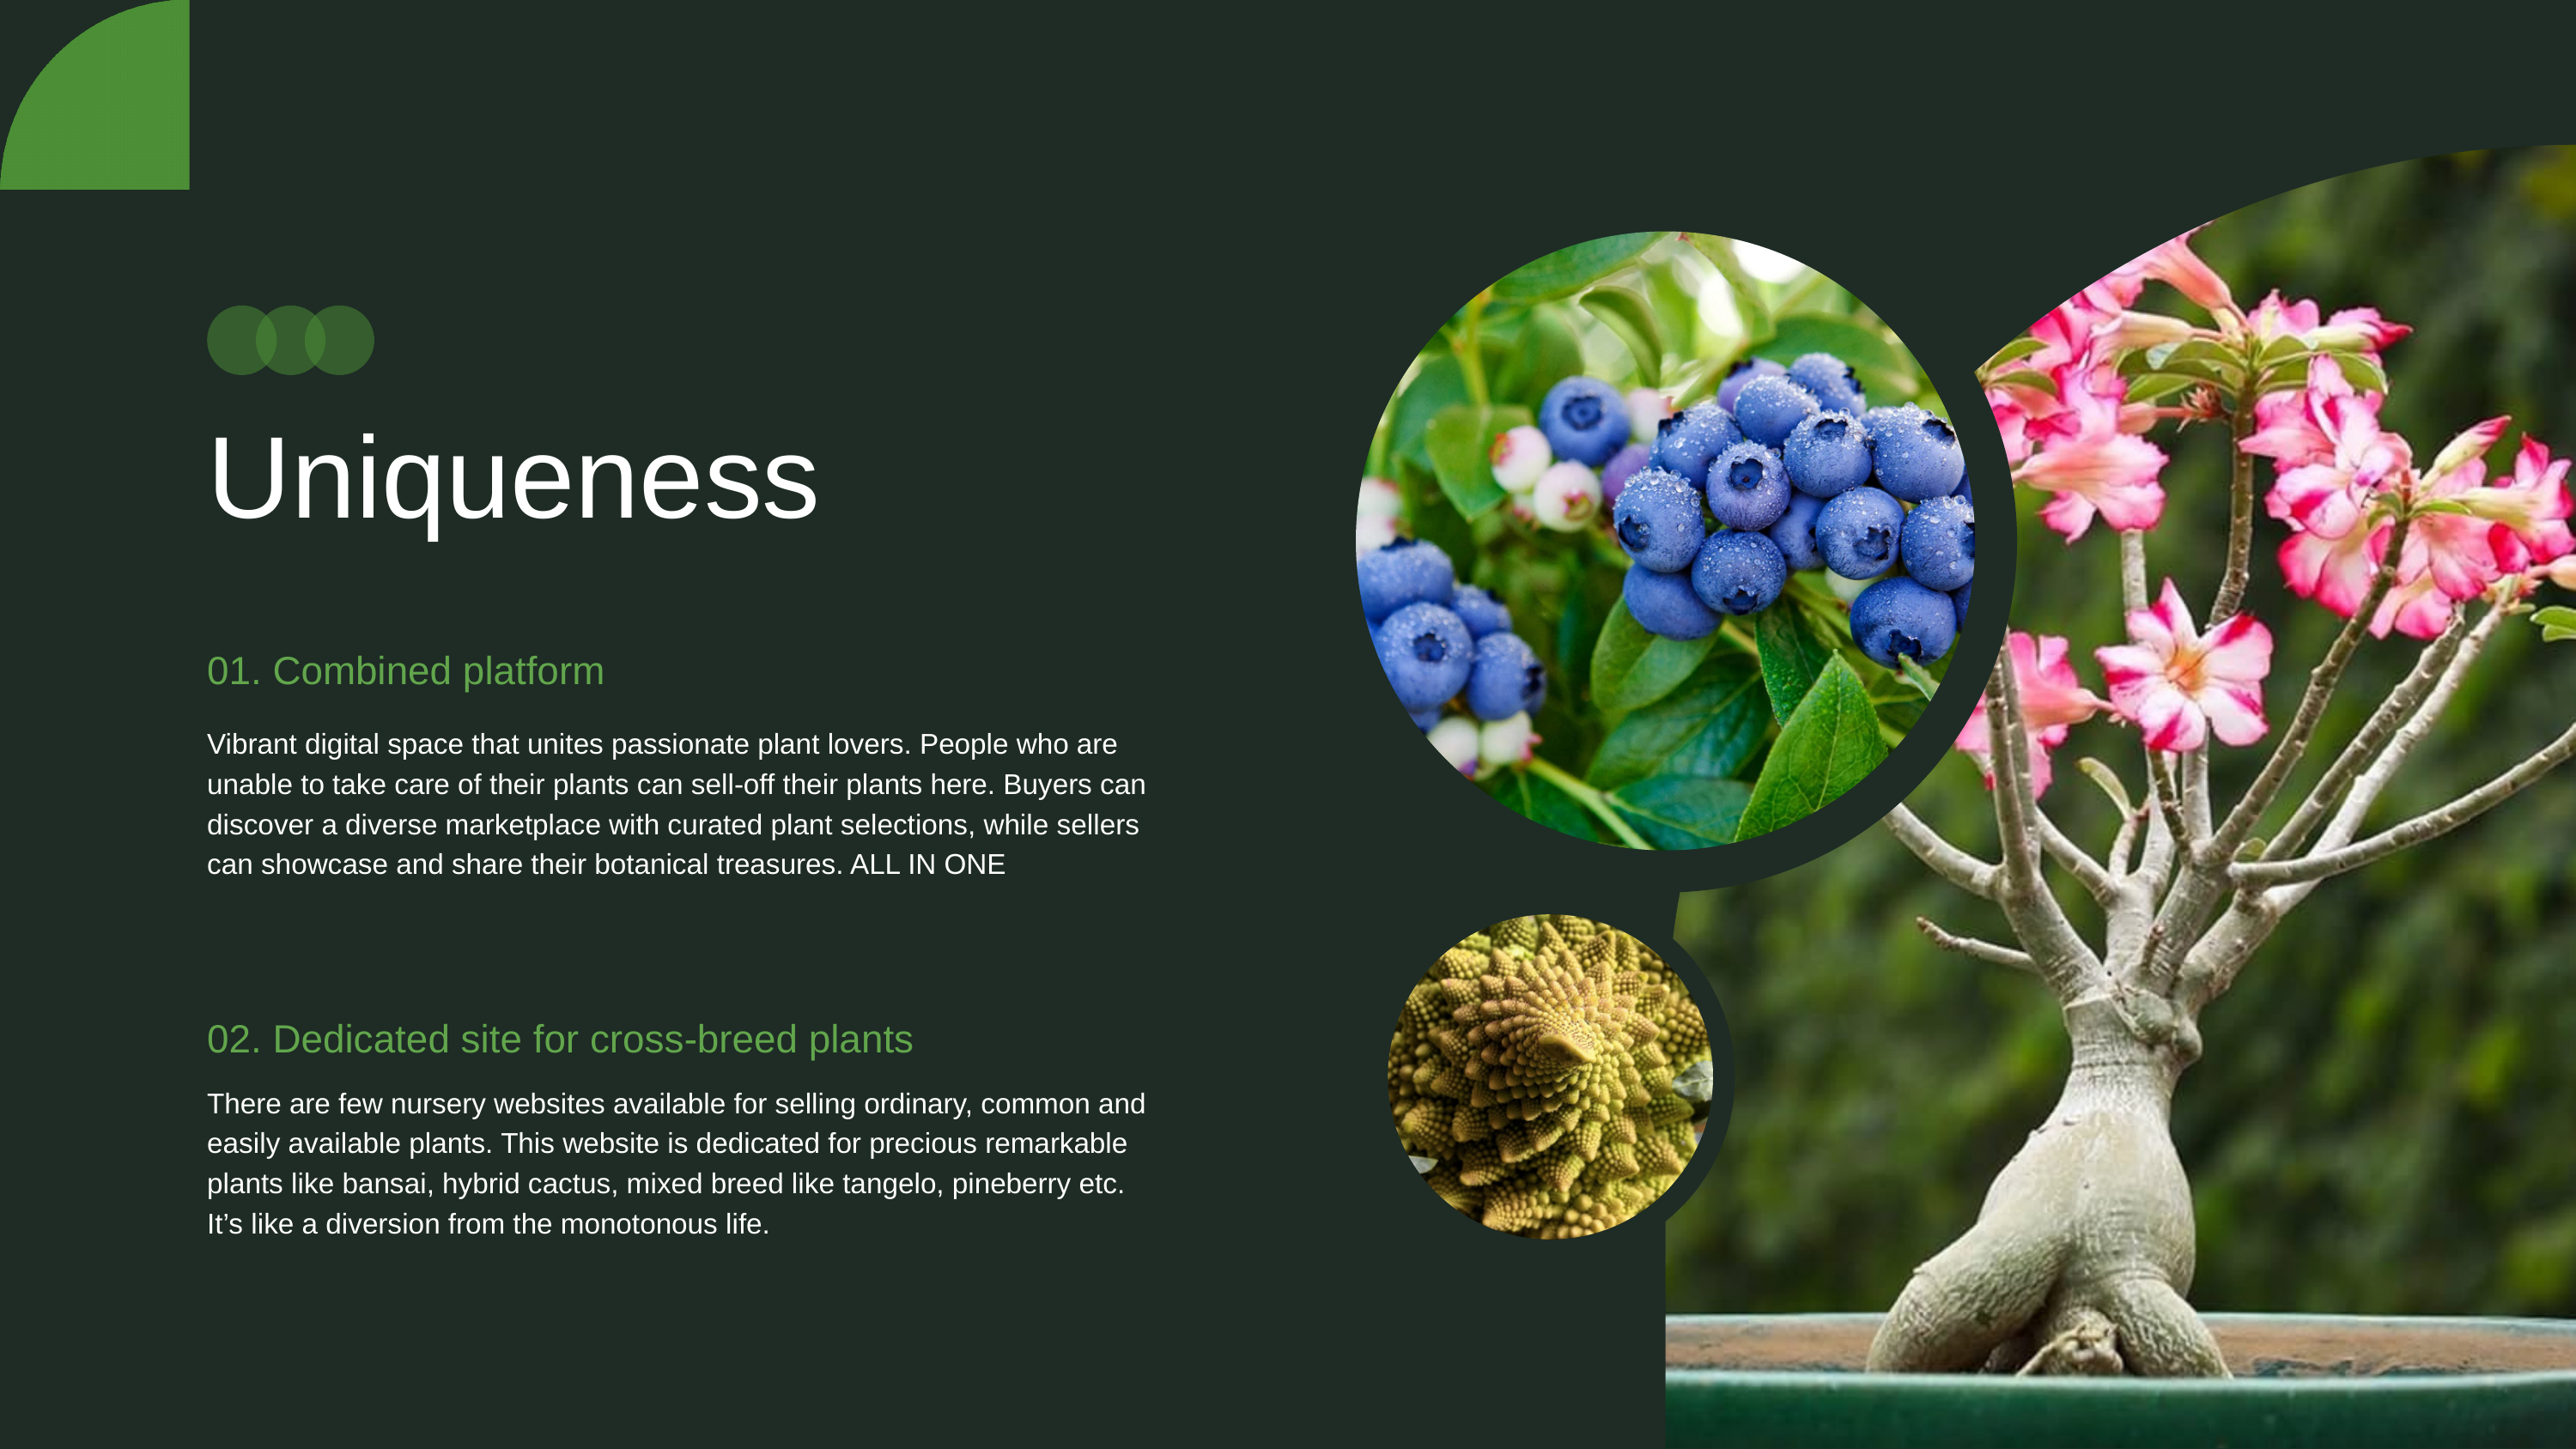

Uniqueness
01. Combined platform
Vibrant digital space that unites passionate plant lovers. People who are unable to take care of their plants can sell-off their plants here. Buyers can discover a diverse marketplace with curated plant selections, while sellers can showcase and share their botanical treasures. ALL IN ONE

02. Dedicated site for cross-breed plants
There are few nursery websites available for selling ordinary, common and easily available plants. This website is dedicated for precious remarkable plants like bansai, hybrid cactus, mixed breed like tangelo, pineberry etc. It’s like a diversion from the monotonous life.